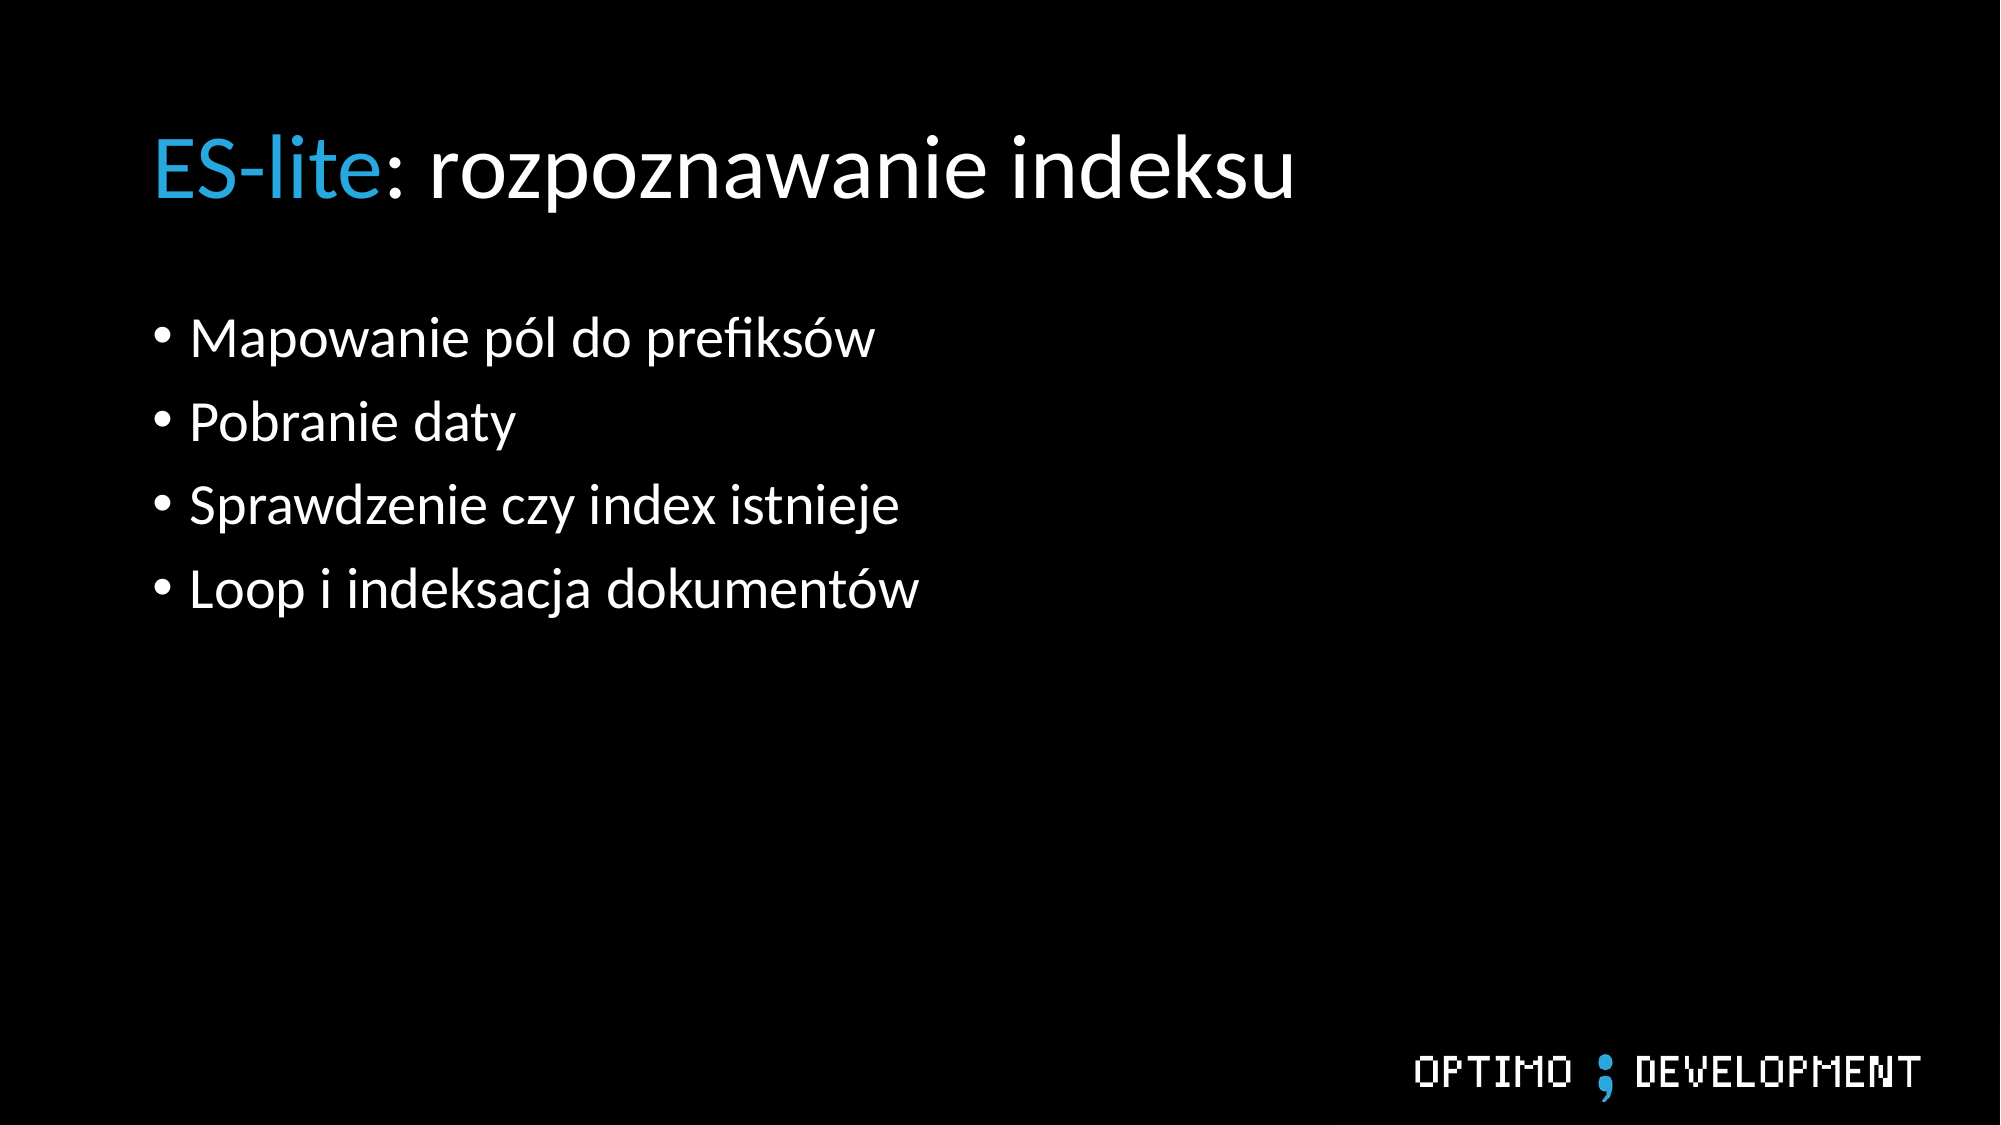

# ES-lite: rozpoznawanie indeksu
Mapowanie pól do prefiksów
Pobranie daty
Sprawdzenie czy index istnieje
Loop i indeksacja dokumentów